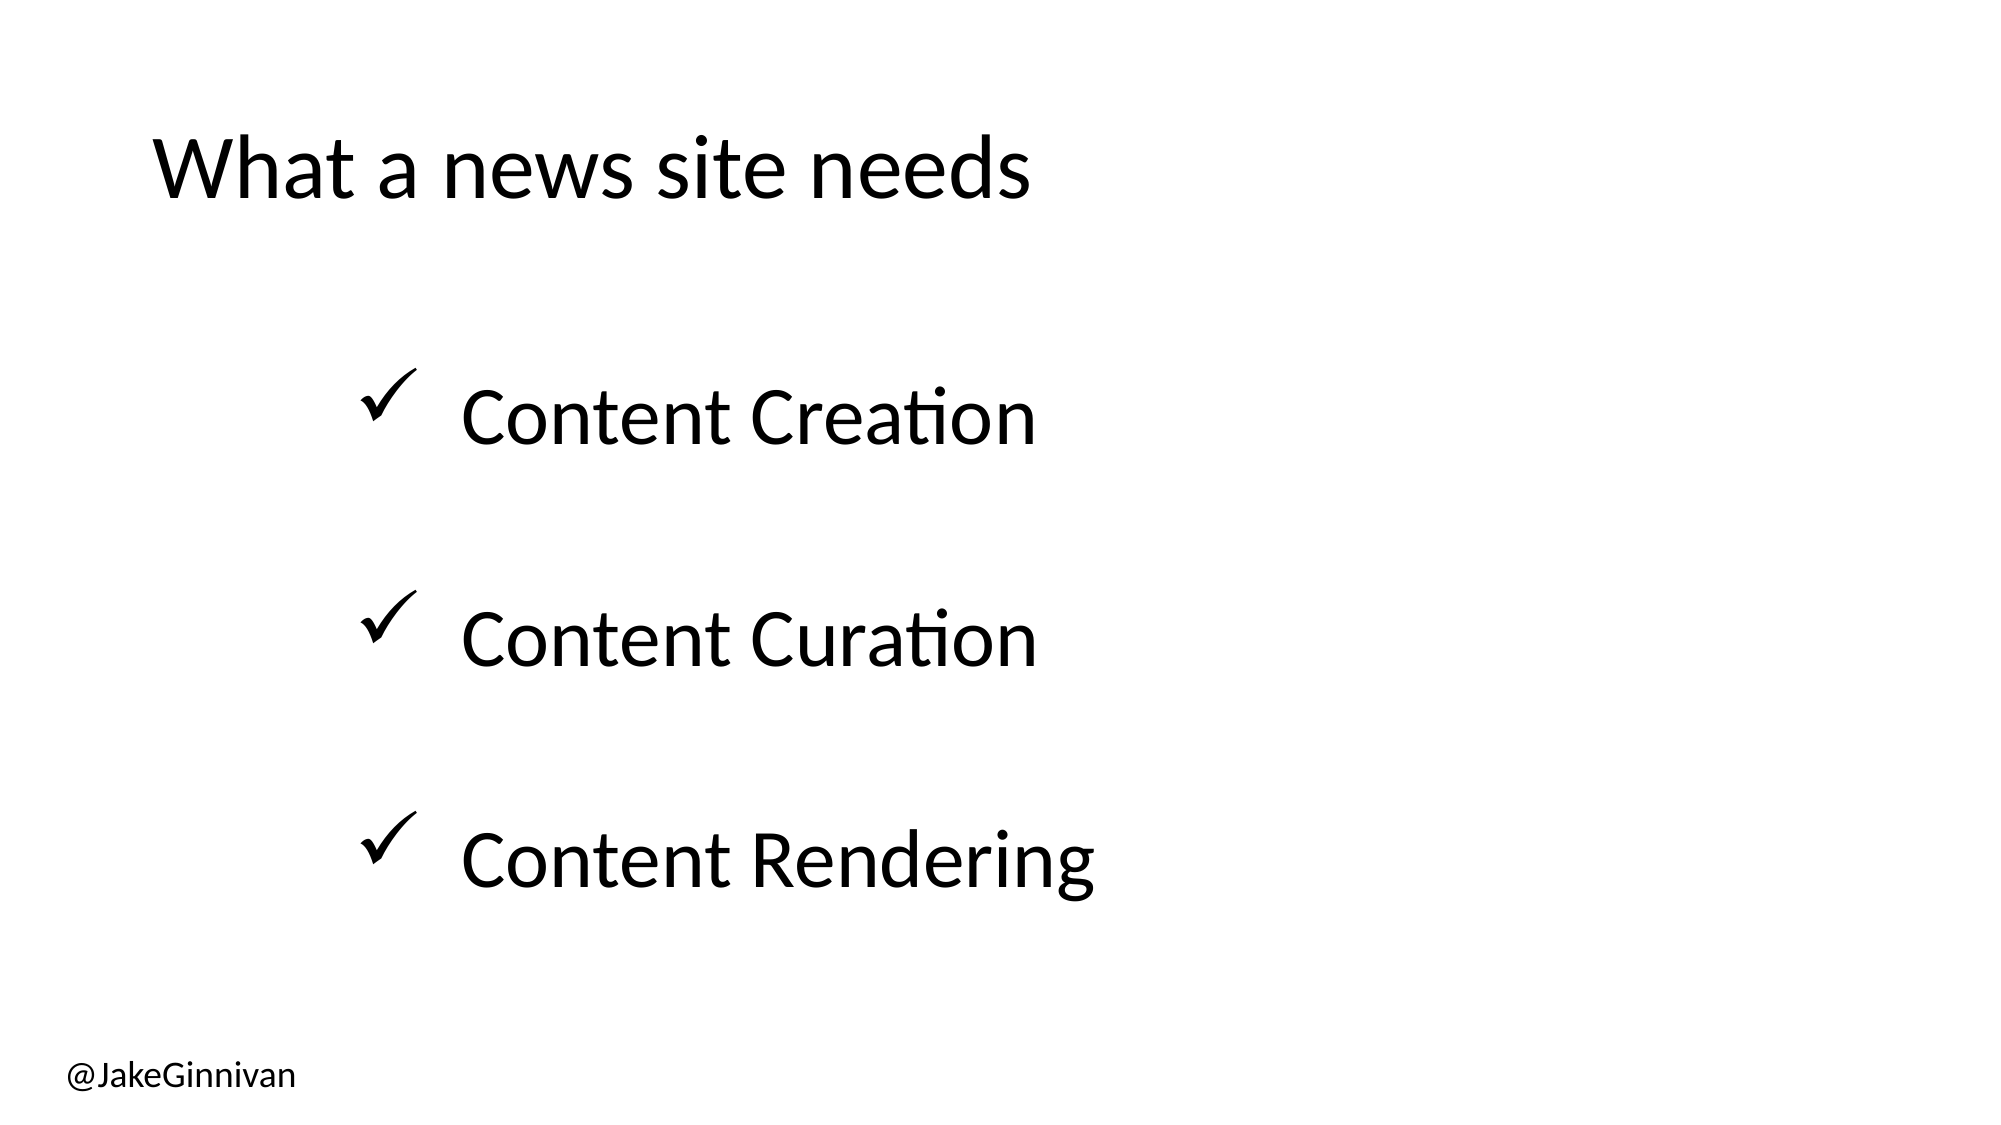

# What a news site needs
  Content Creation

  Content Curation

  Content Rendering